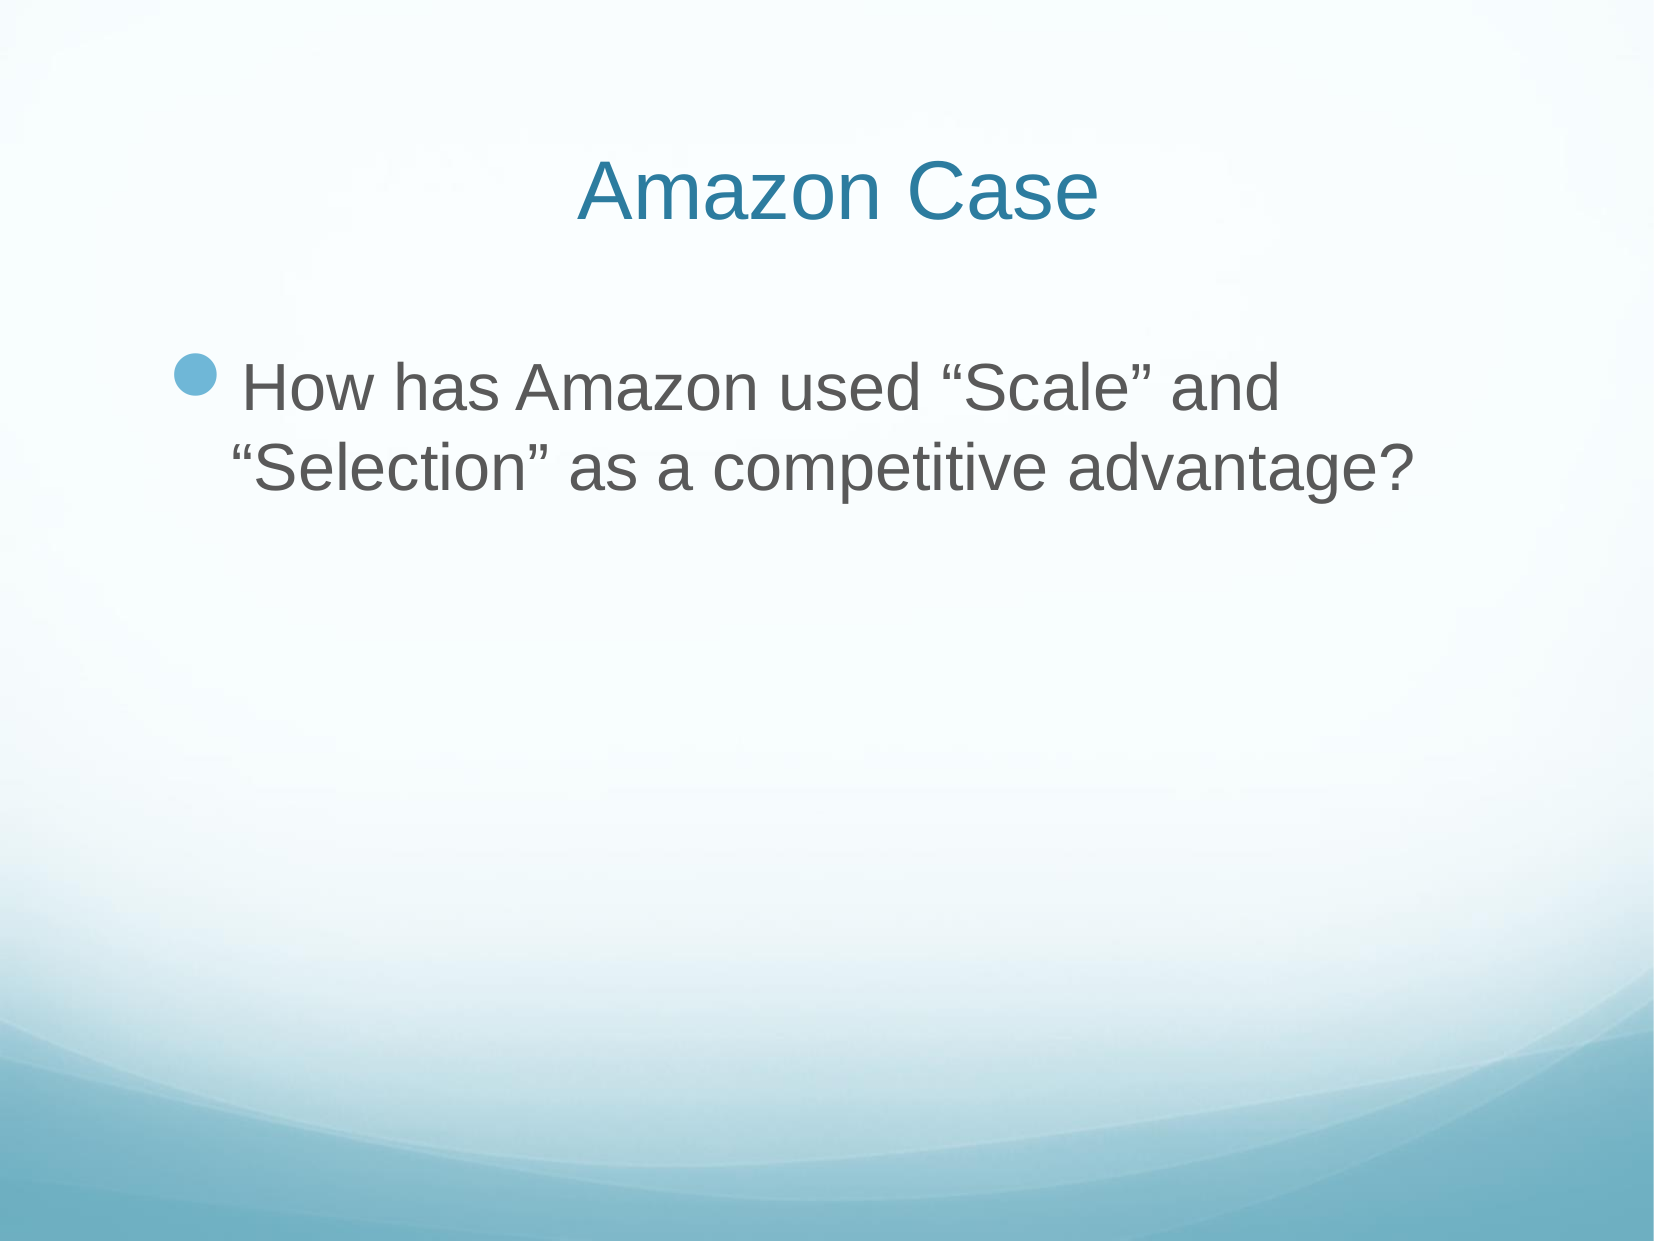

# Amazon Case
How has Amazon used “Scale” and “Selection” as a competitive advantage?